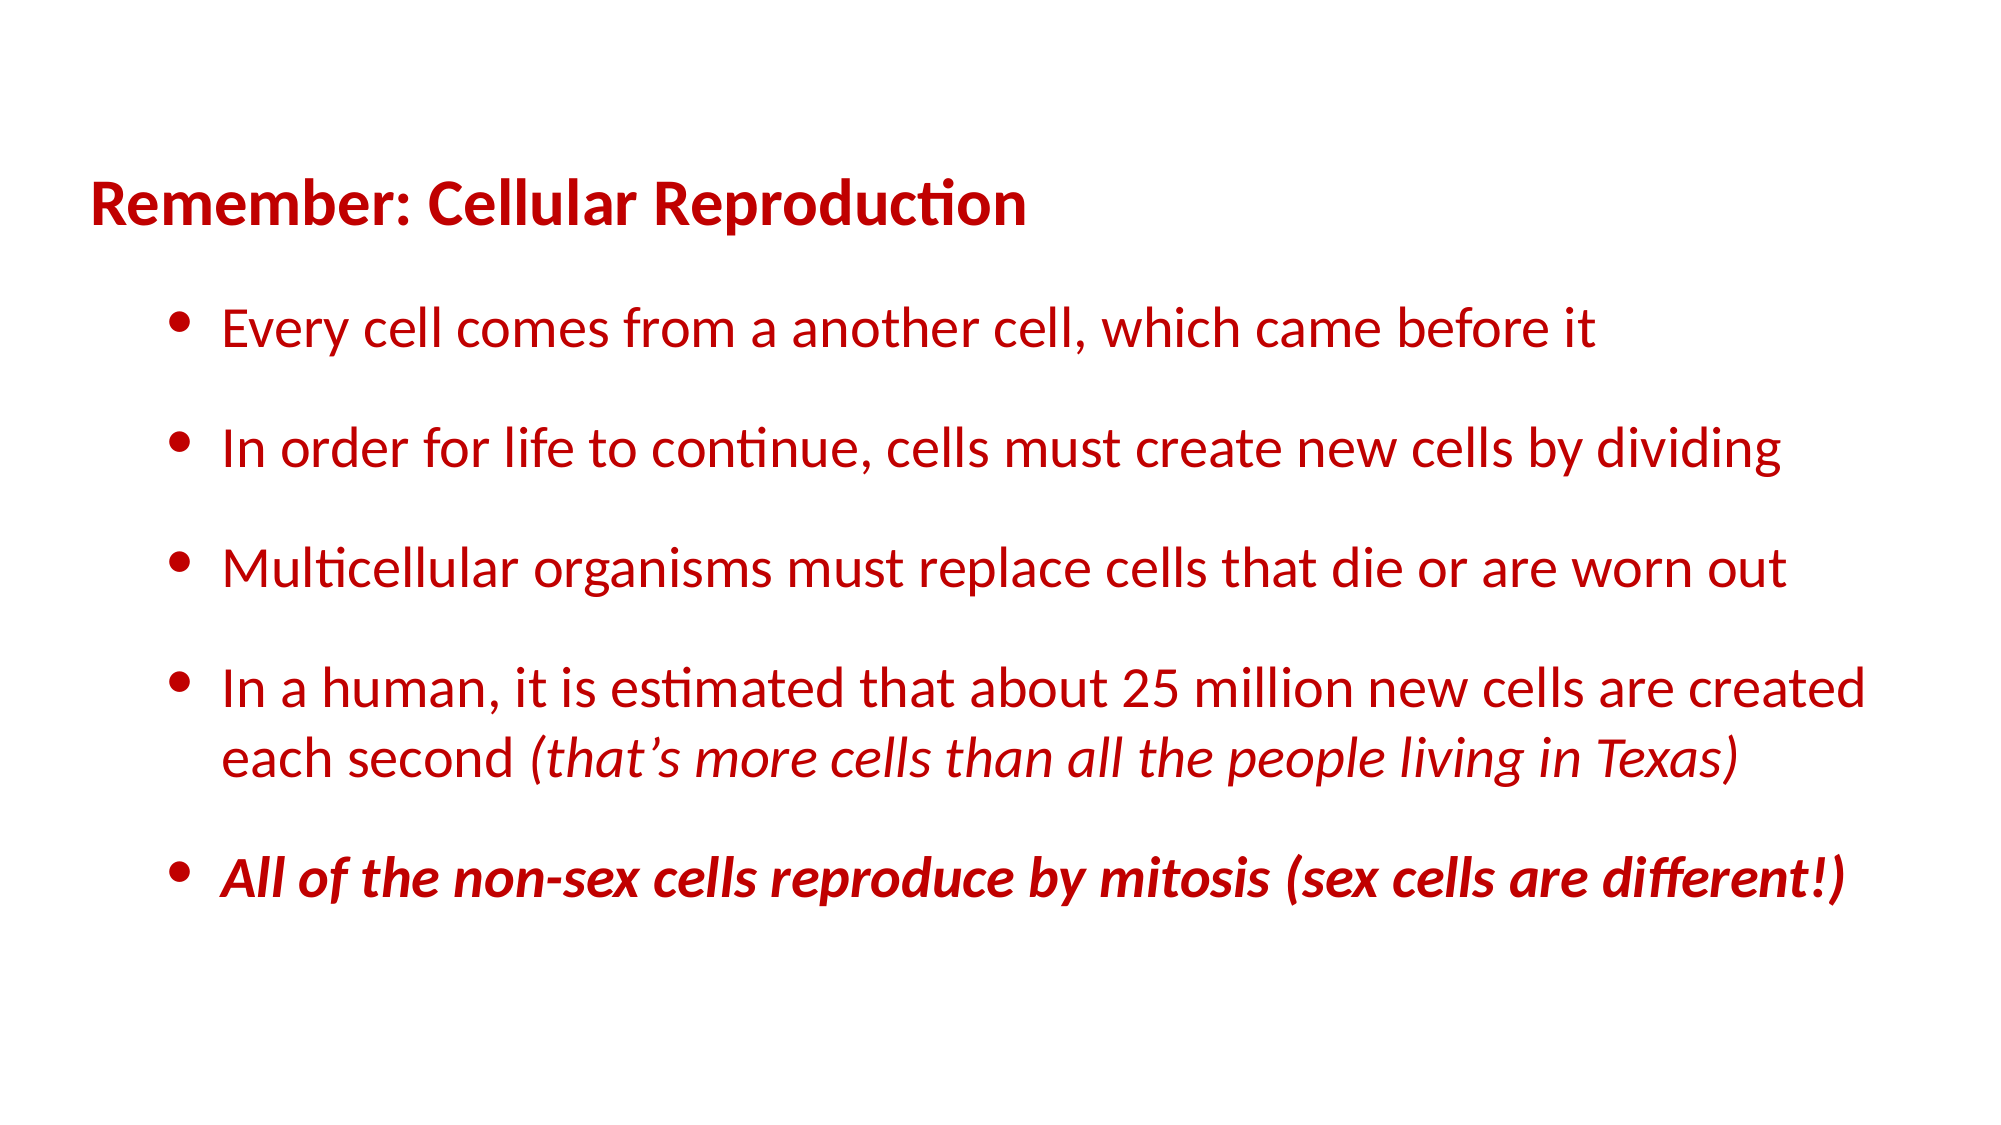

Remember: Cellular Reproduction
Every cell comes from a another cell, which came before it
In order for life to continue, cells must create new cells by dividing
Multicellular organisms must replace cells that die or are worn out
In a human, it is estimated that about 25 million new cells are created each second (that’s more cells than all the people living in Texas)
All of the non-sex cells reproduce by mitosis (sex cells are different!)